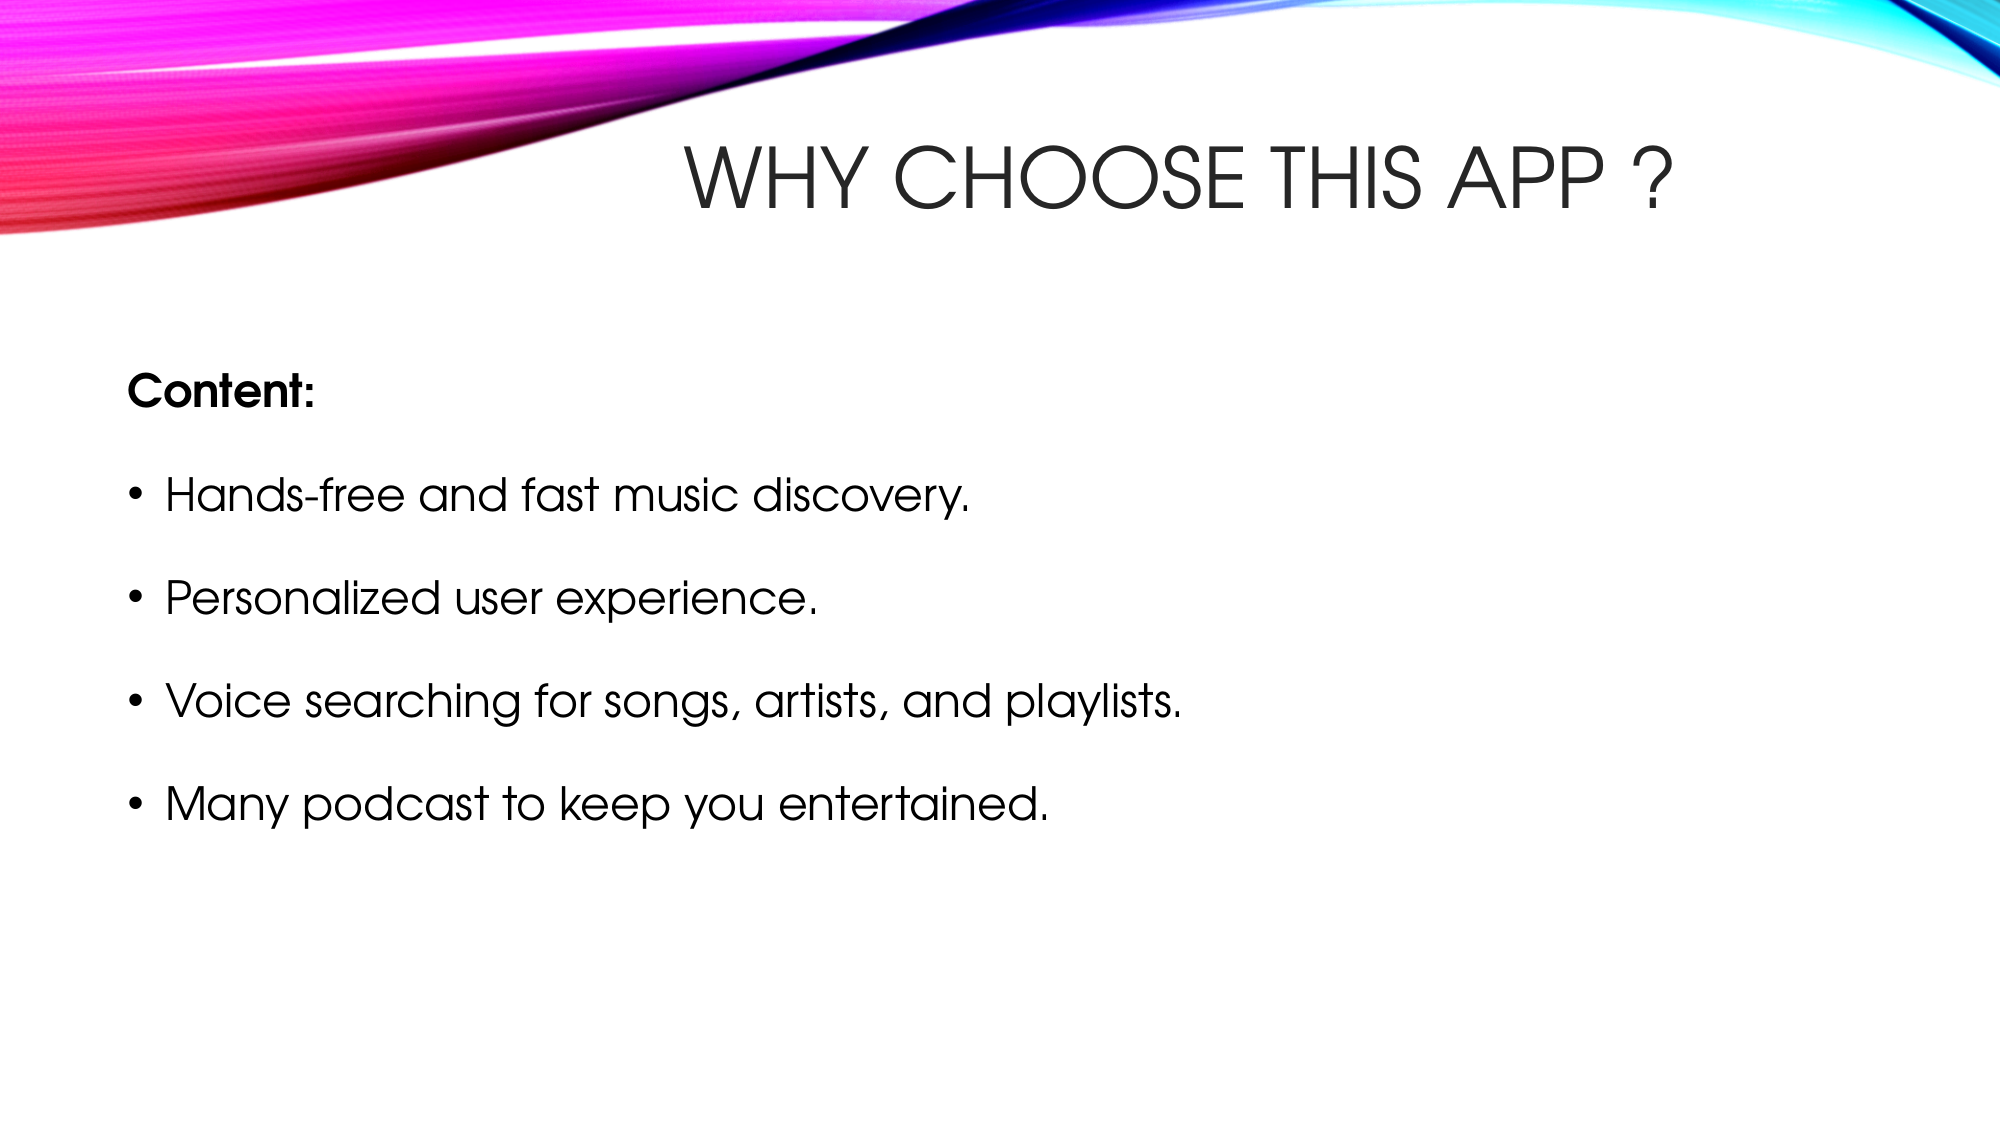

# Why Choose This App ?
Content:
Hands-free and fast music discovery.
Personalized user experience.
Voice searching for songs, artists, and playlists.
Many podcast to keep you entertained.